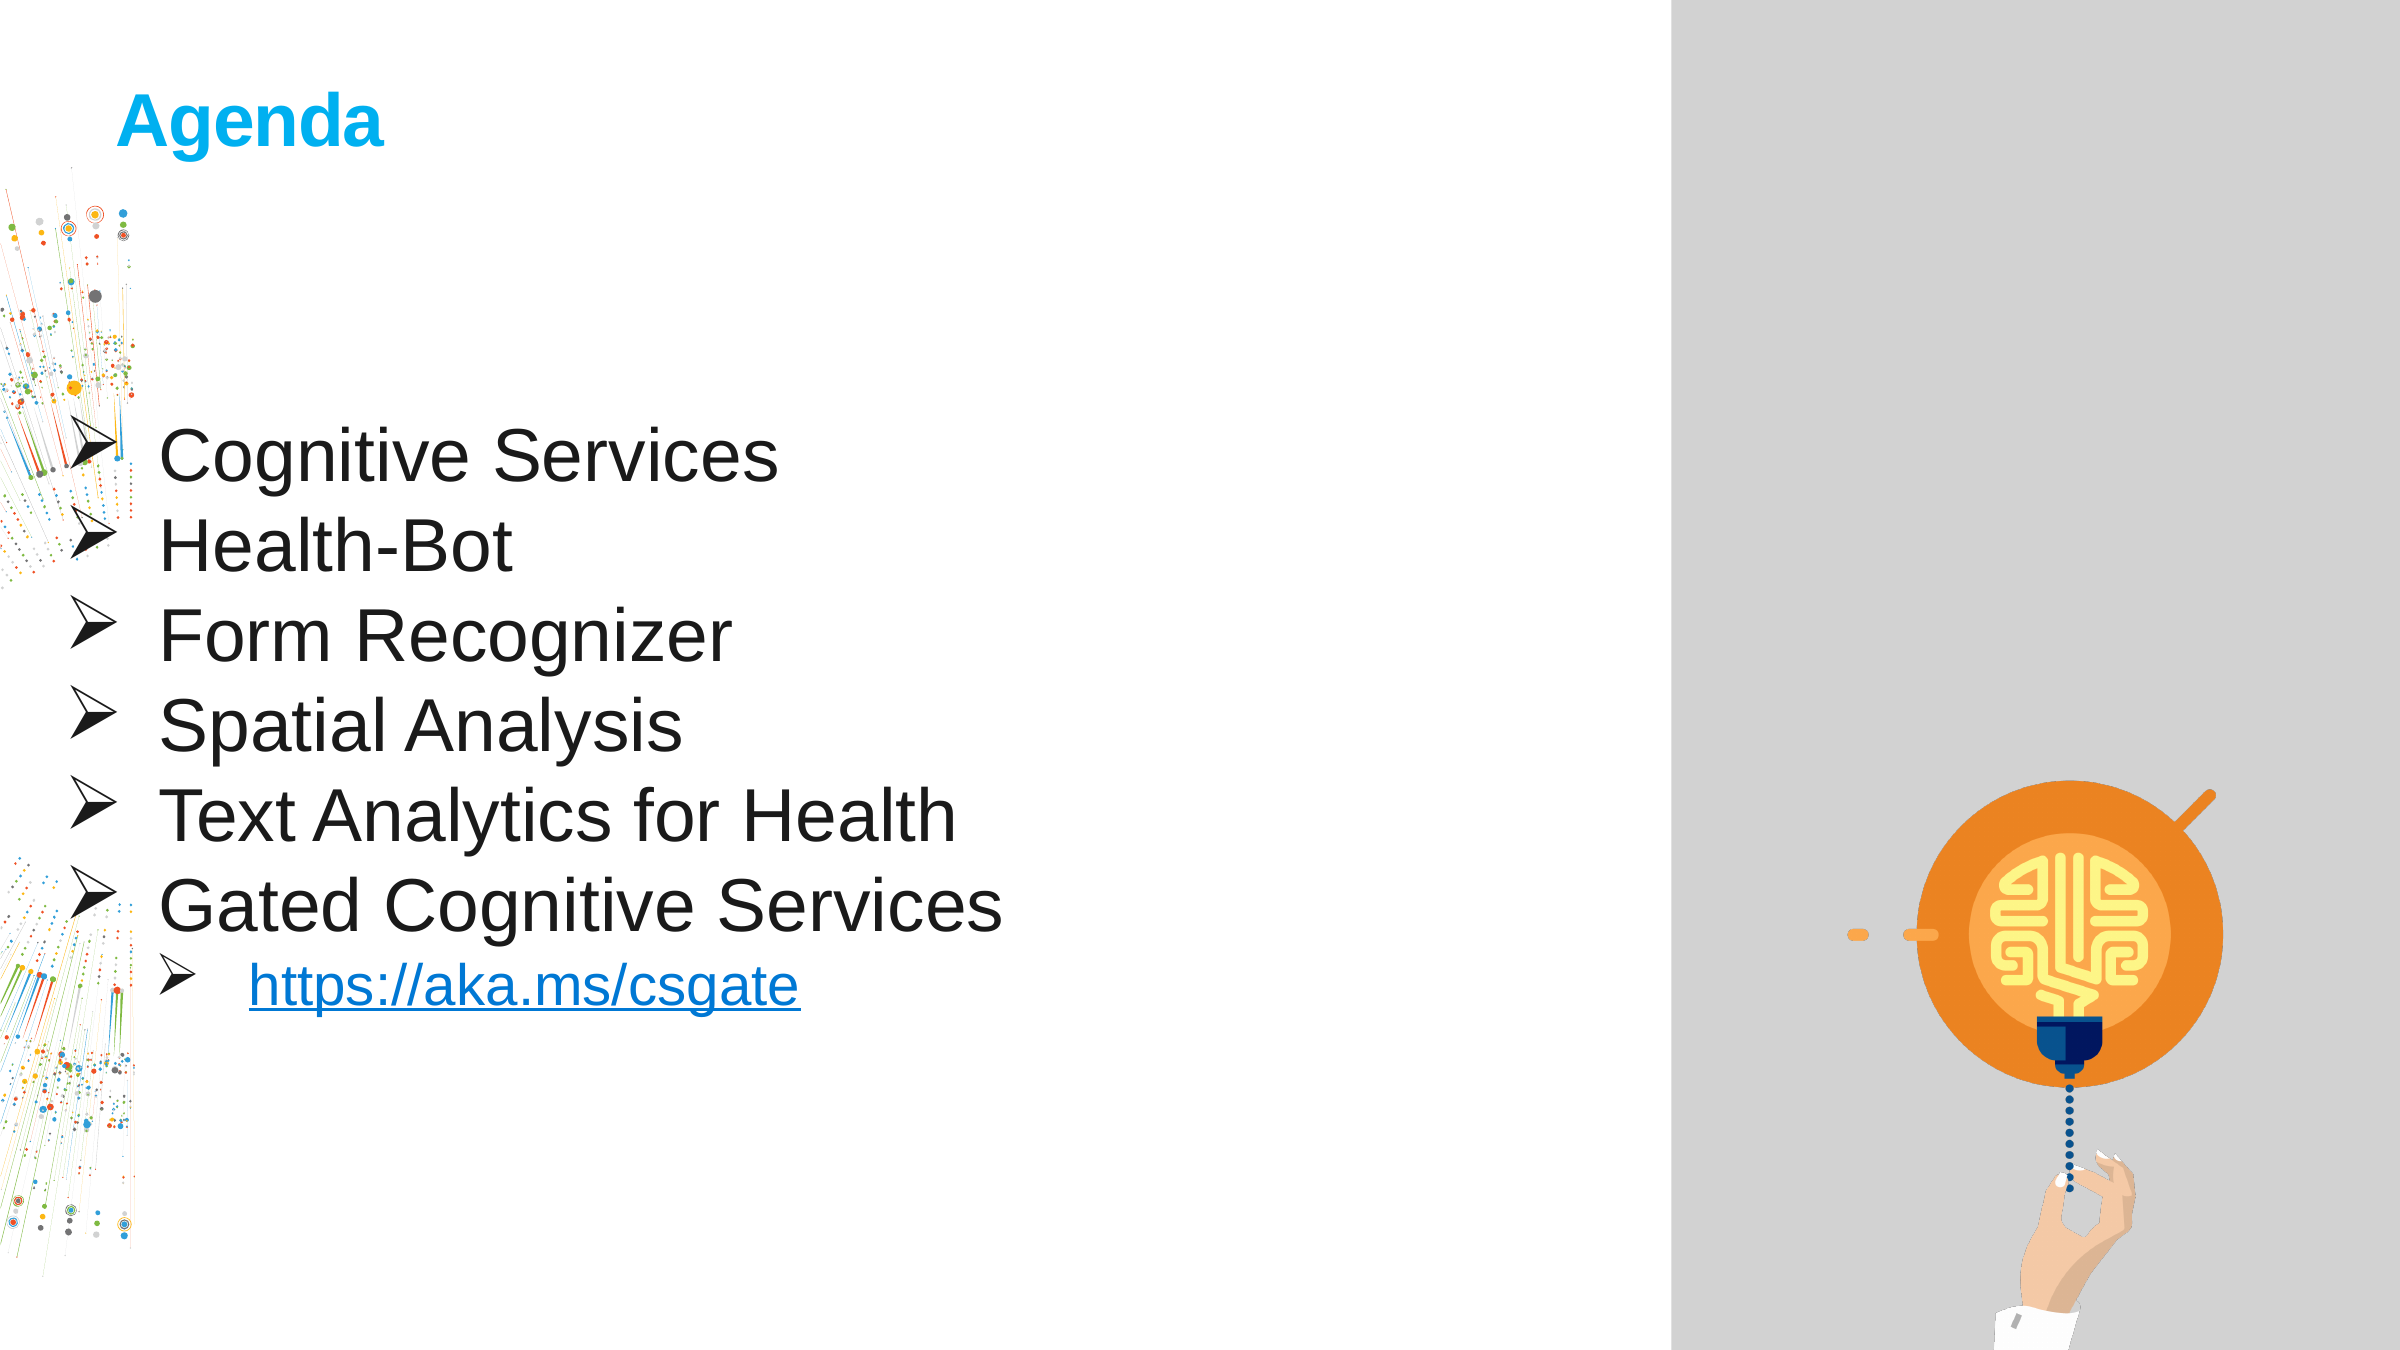

# Agenda
Cognitive Services
Health-Bot
Form Recognizer
Spatial Analysis
Text Analytics for Health
Gated Cognitive Services
https://aka.ms/csgate